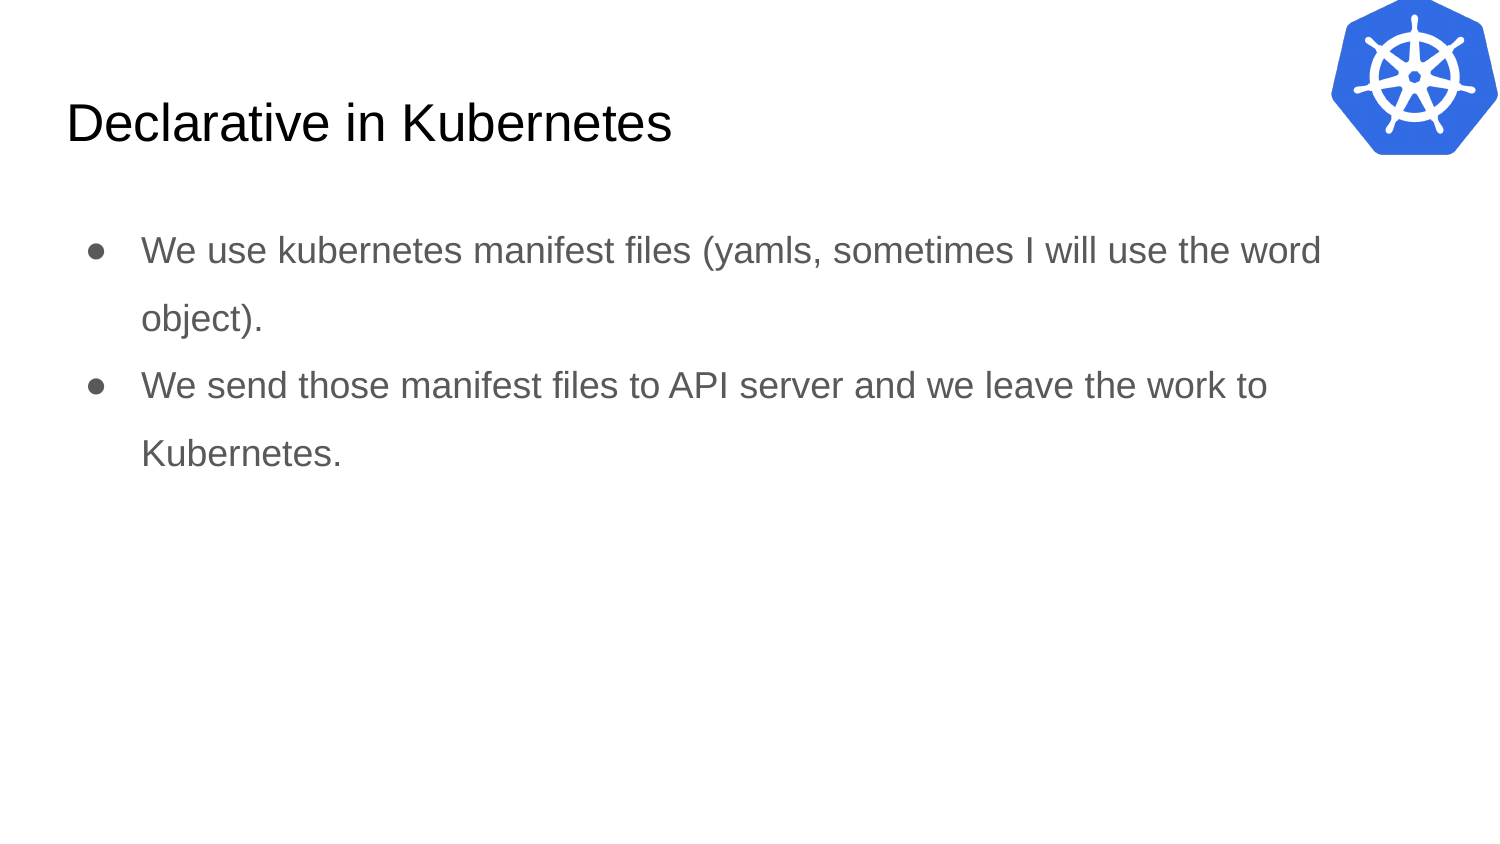

# Declarative in Kubernetes
We use kubernetes manifest files (yamls, sometimes I will use the word object).
We send those manifest files to API server and we leave the work to Kubernetes.